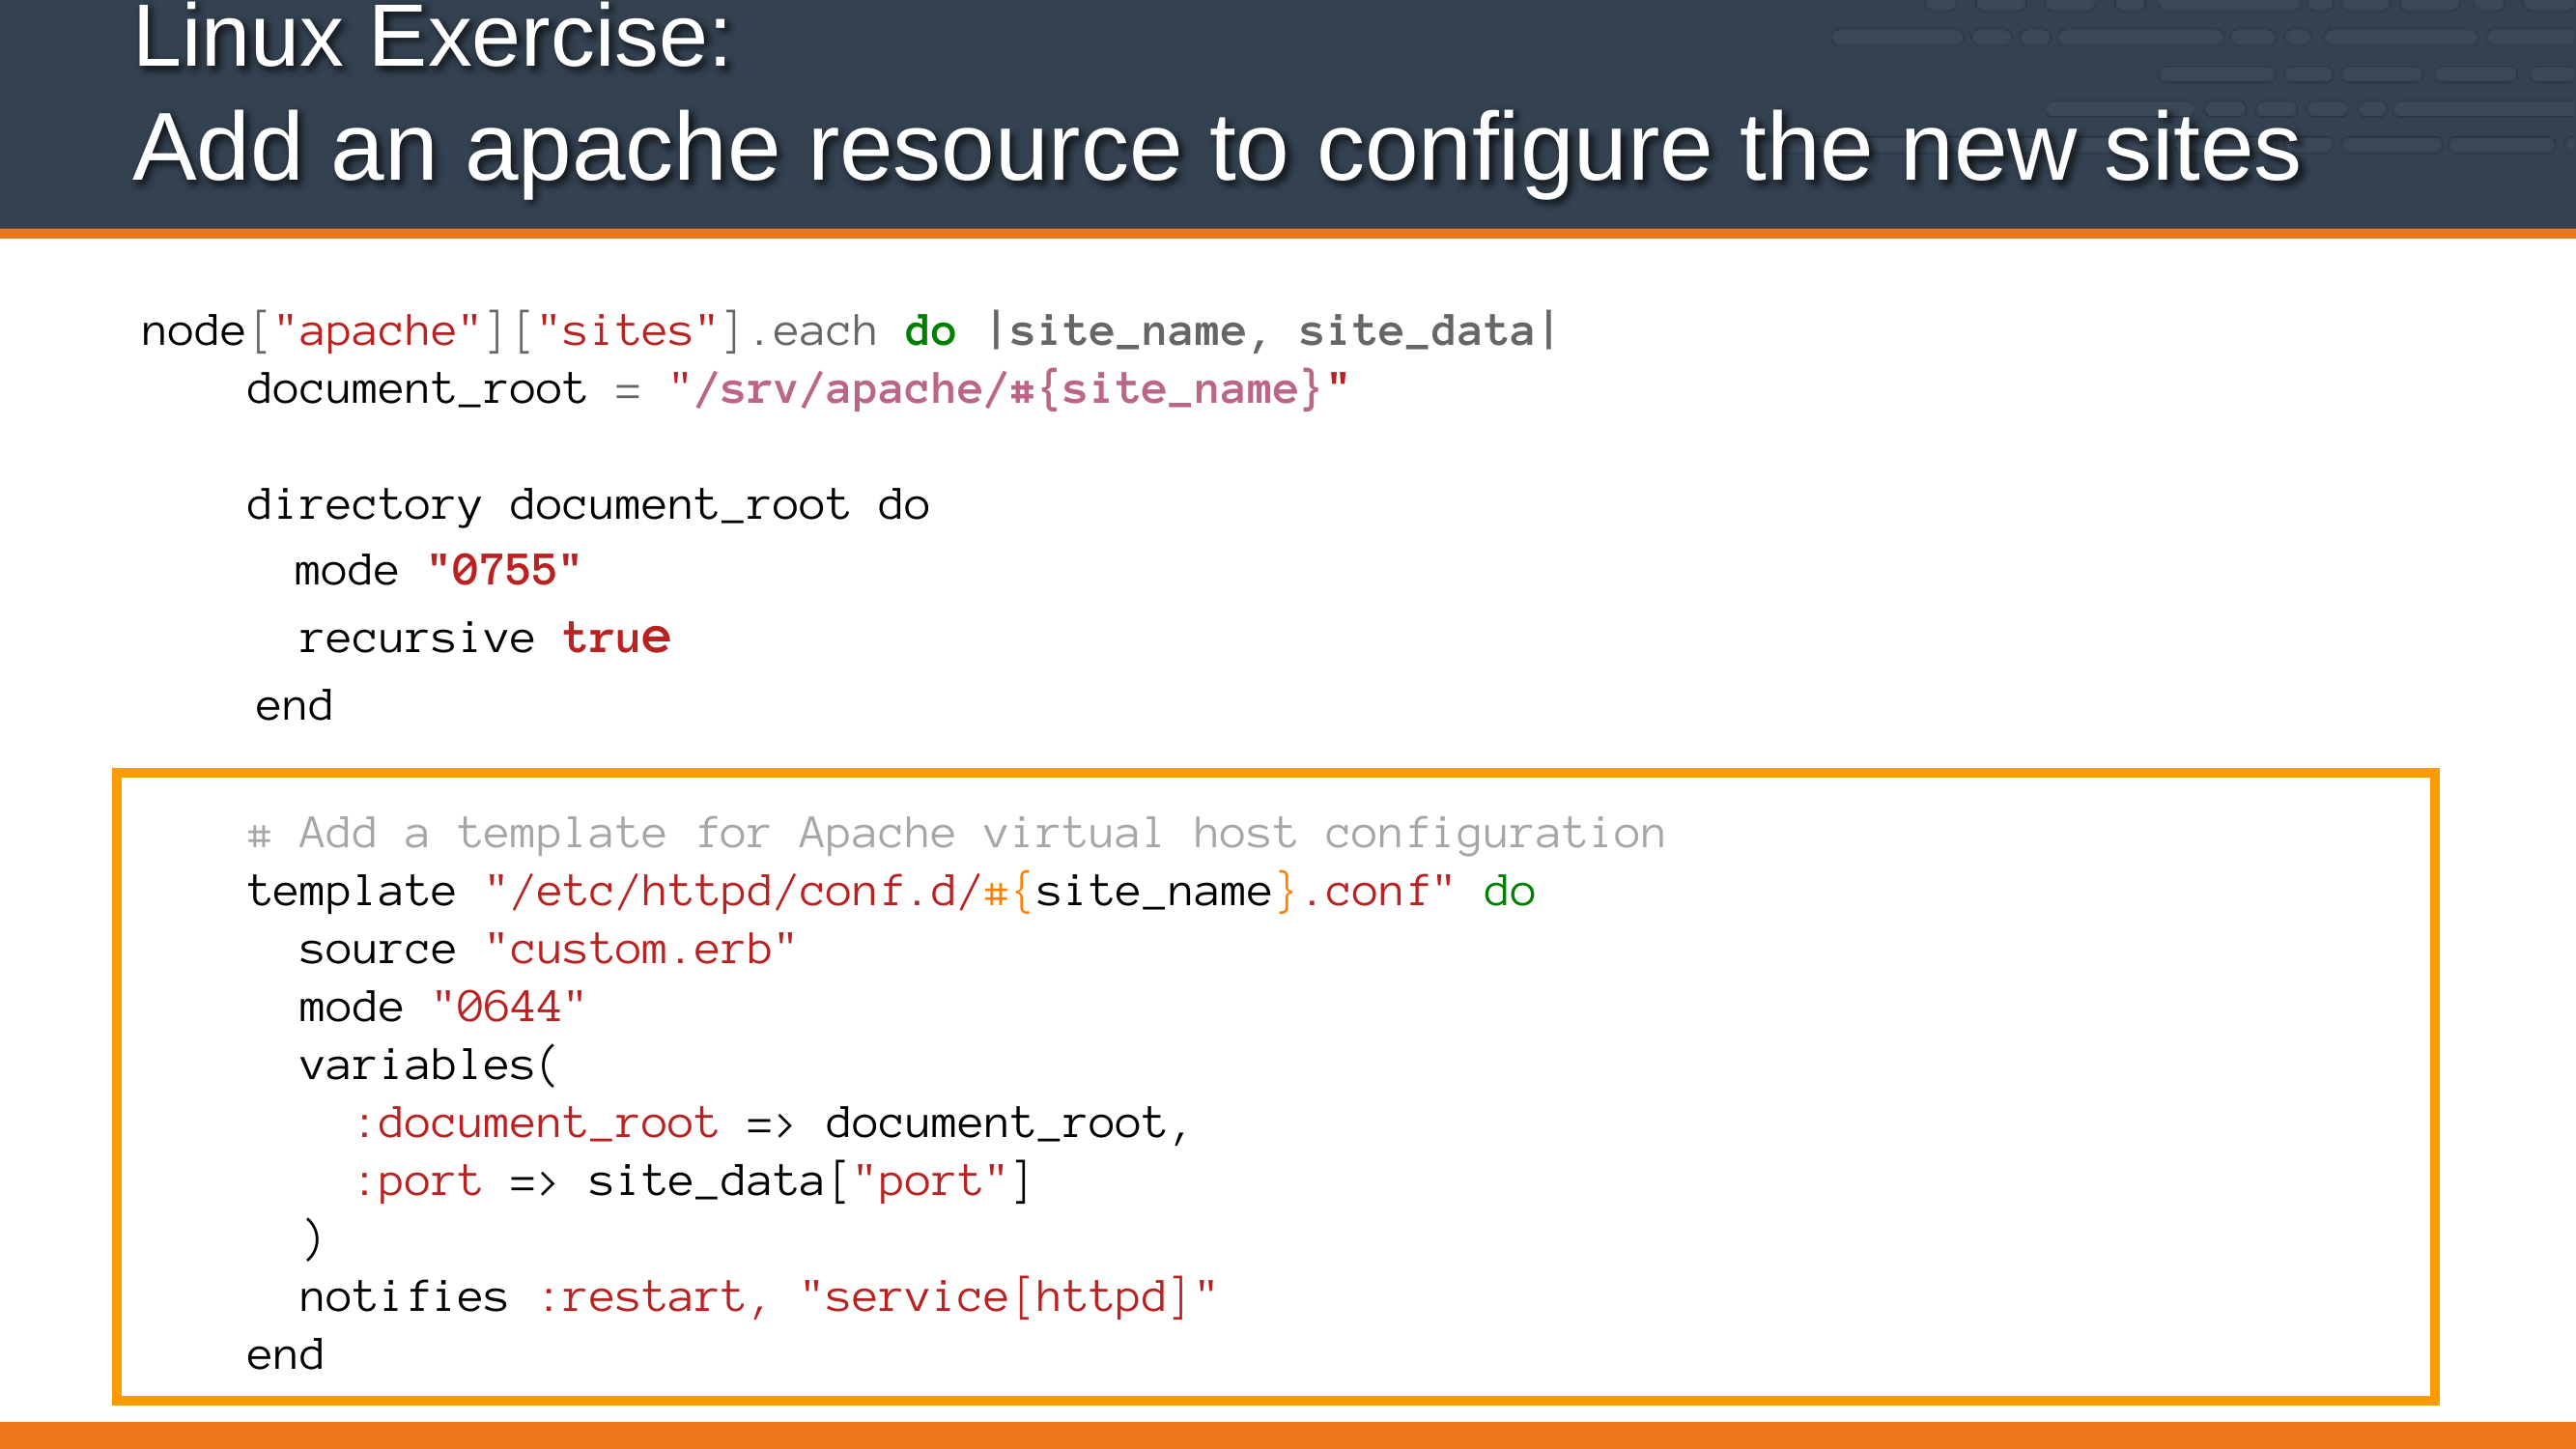

# Linux Exercise: Add an apache resource to configure the new sites
node["apache"]["sites"].each do |site_name, site_data|
    document_root = "/srv/apache/#{site_name}"

    directory document_root do
     mode "0755"
      recursive true
    end

    # Add a template for Apache virtual host configuration
    template "/etc/httpd/conf.d/#{site_name}.conf" do
      source "custom.erb"
      mode "0644"
      variables(
        :document_root => document_root,
        :port => site_data["port"]
      )
      notifies :restart, "service[httpd]"
    end